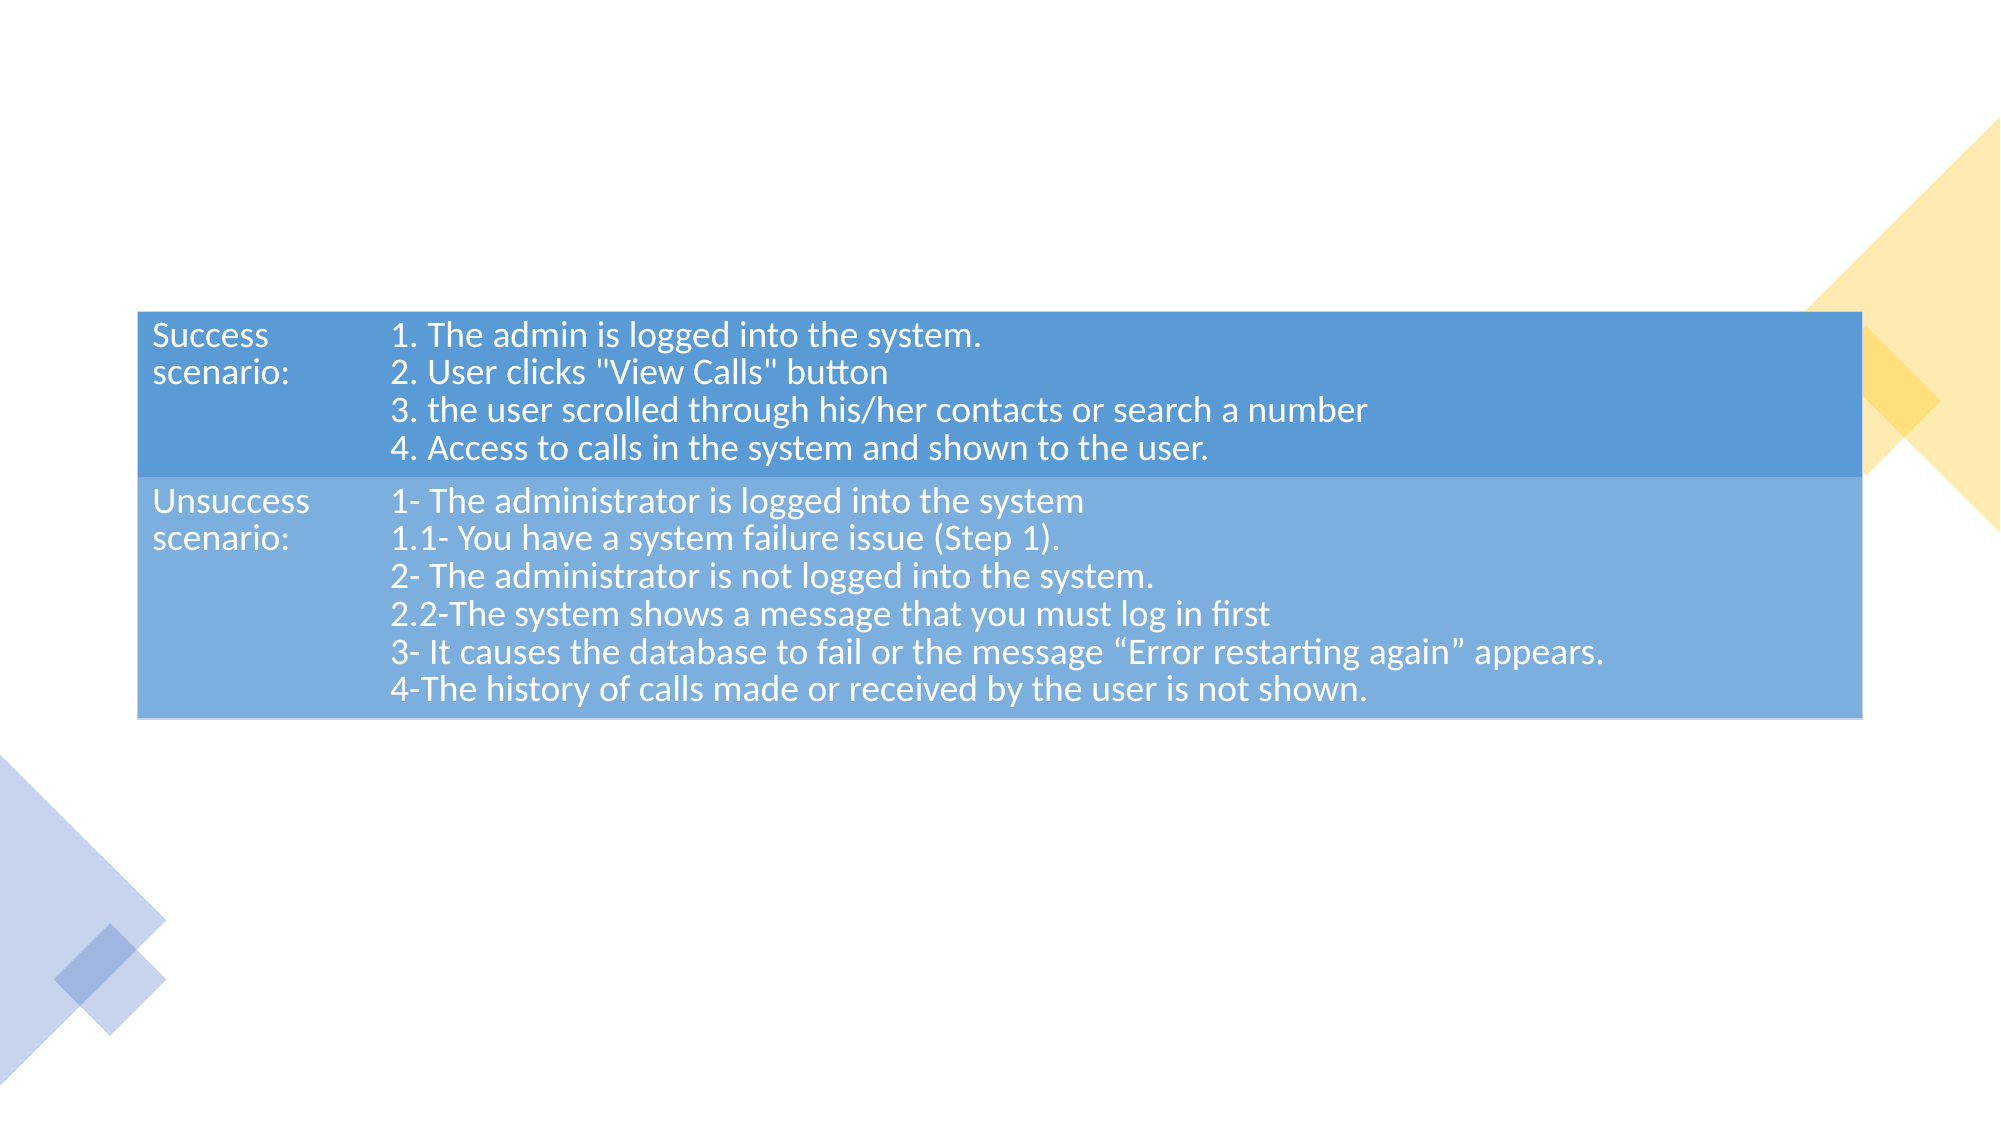

#

| Success scenario: | 1. The admin is logged into the system. 2. User clicks "View Calls" button 3. the user scrolled through his/her contacts or search a number 4. Access to calls in the system and shown to the user. |
| --- | --- |
| Unsuccess scenario: | 1- The administrator is logged into the system 1.1- You have a system failure issue (Step 1). 2- The administrator is not logged into the system. 2.2-The system shows a message that you must log in first 3- It causes the database to fail or the message “Error restarting again” appears. 4-The history of calls made or received by the user is not shown. |